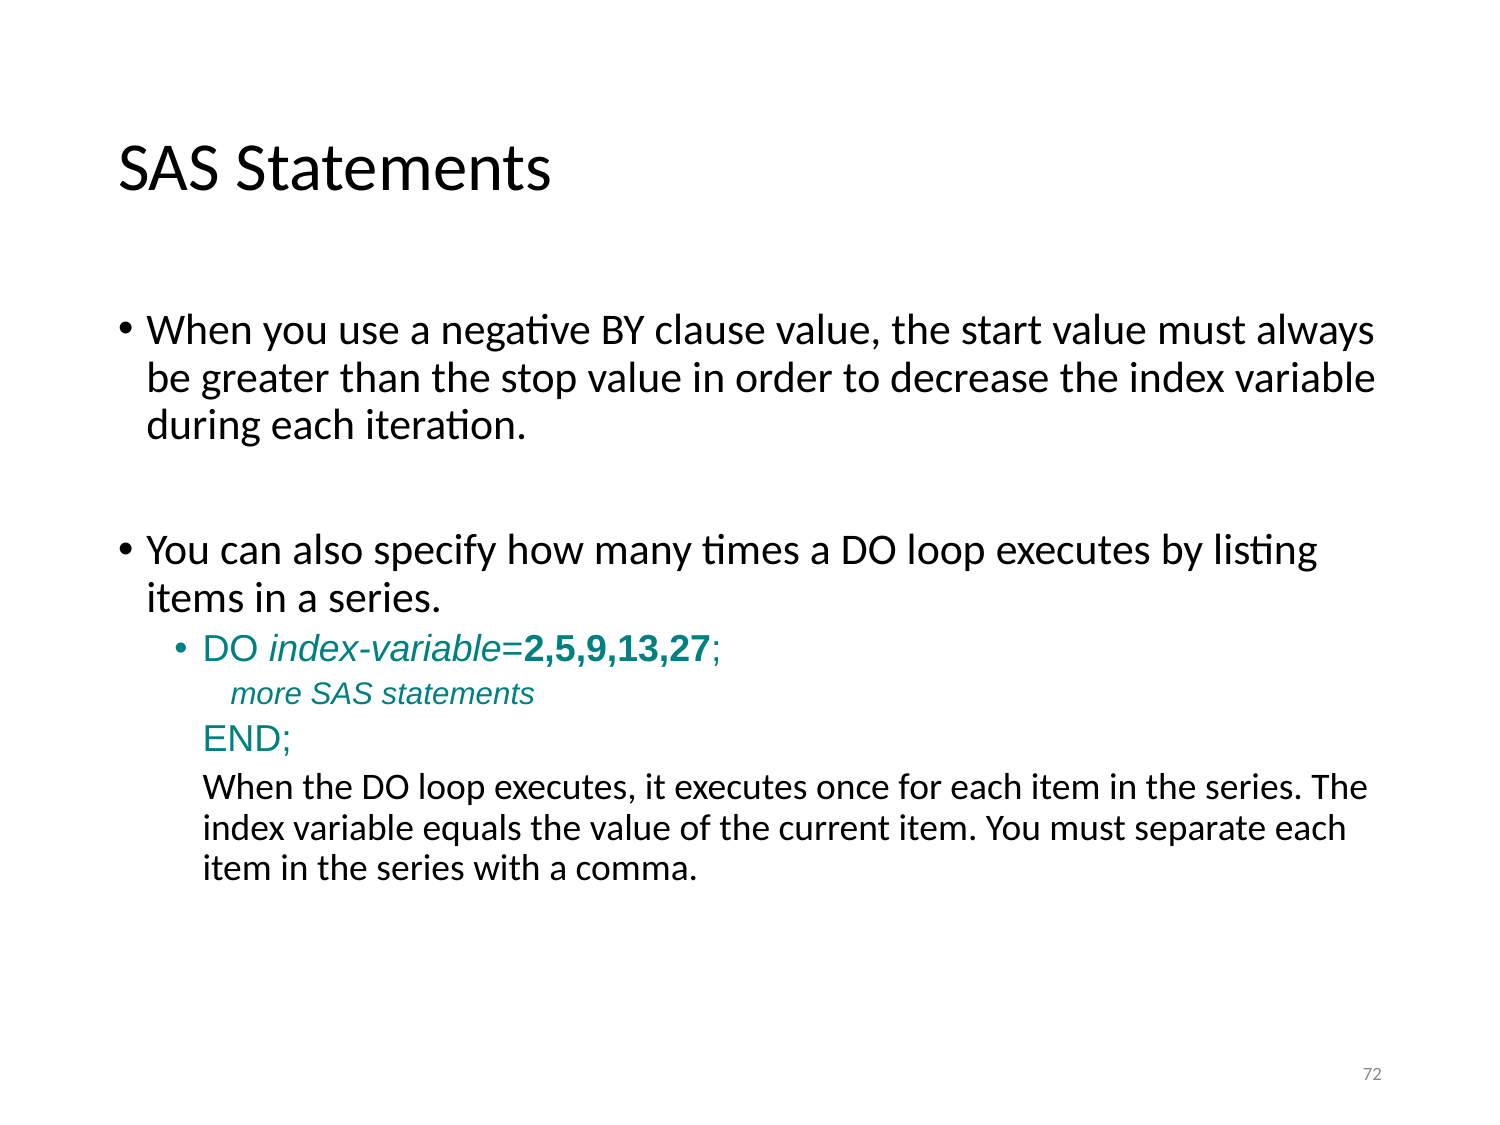

# SAS Statements
When you use a negative BY clause value, the start value must always be greater than the stop value in order to decrease the index variable during each iteration.

You can also specify how many times a DO loop executes by listing items in a series.
DO index-variable=2,5,9,13,27;
more SAS statements
	END;
	When the DO loop executes, it executes once for each item in the series. The index variable equals the value of the current item. You must separate each item in the series with a comma.

72